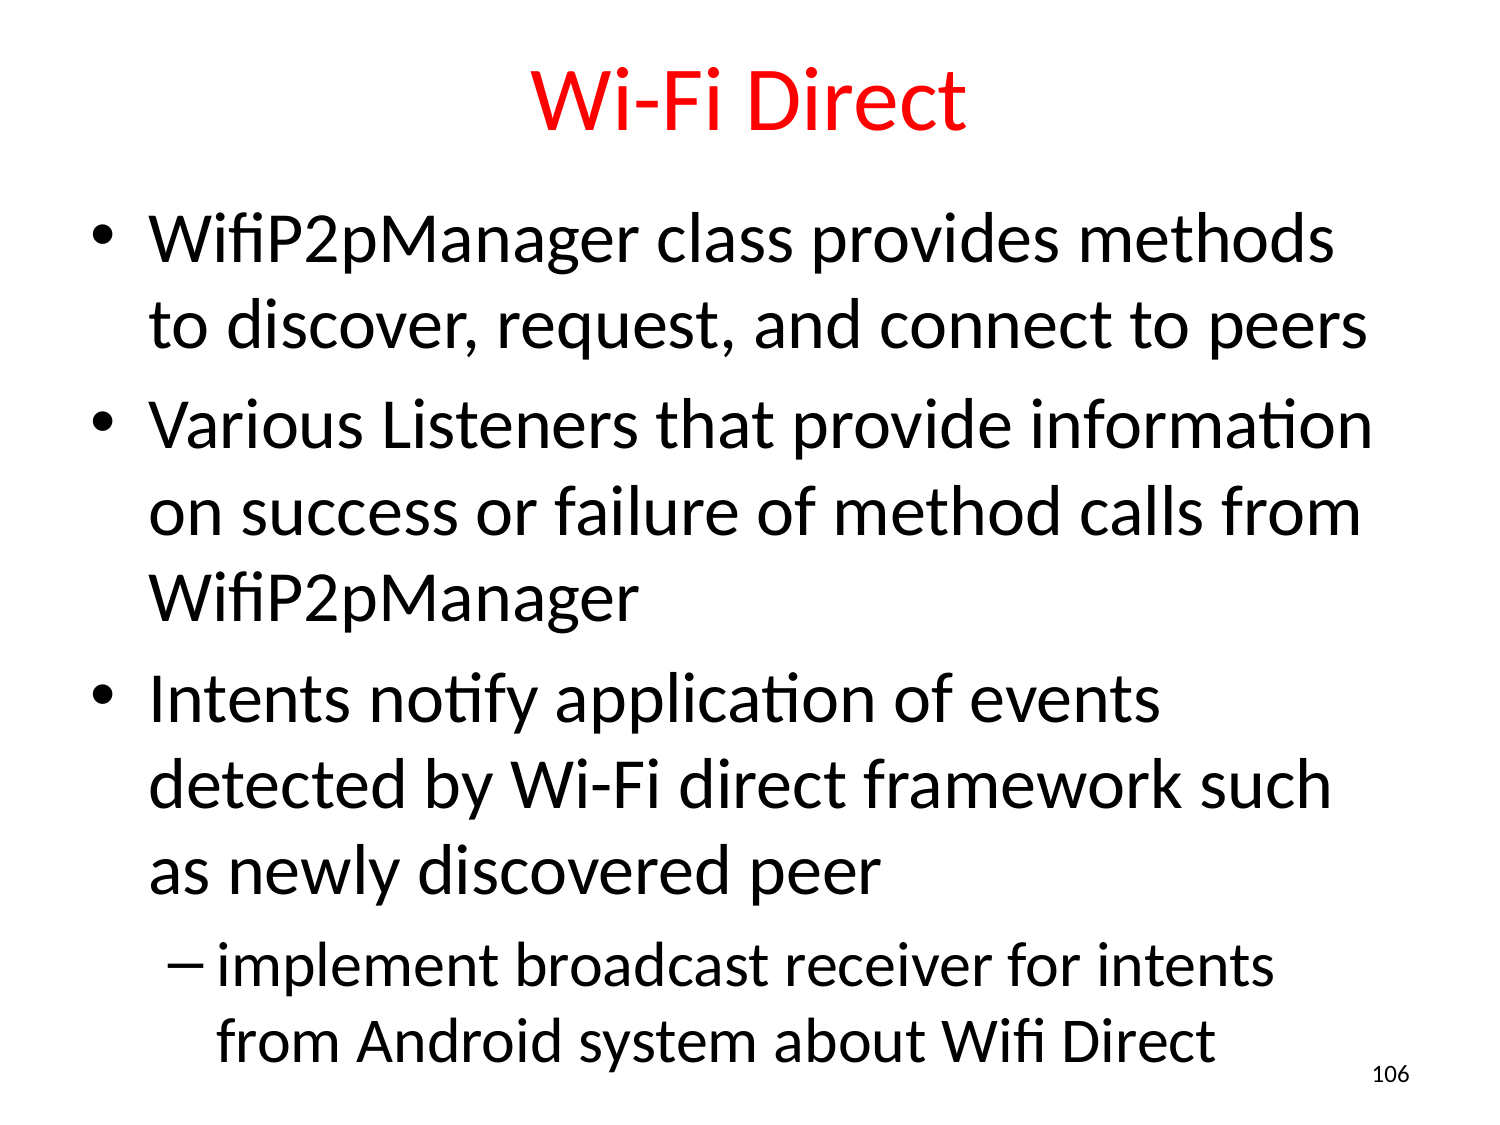

# Wi-Fi Direct
WifiP2pManager class provides methods to discover, request, and connect to peers
Various Listeners that provide information on success or failure of method calls from WifiP2pManager
Intents notify application of events detected by Wi-Fi direct framework such as newly discovered peer
implement broadcast receiver for intents from Android system about Wifi Direct
106